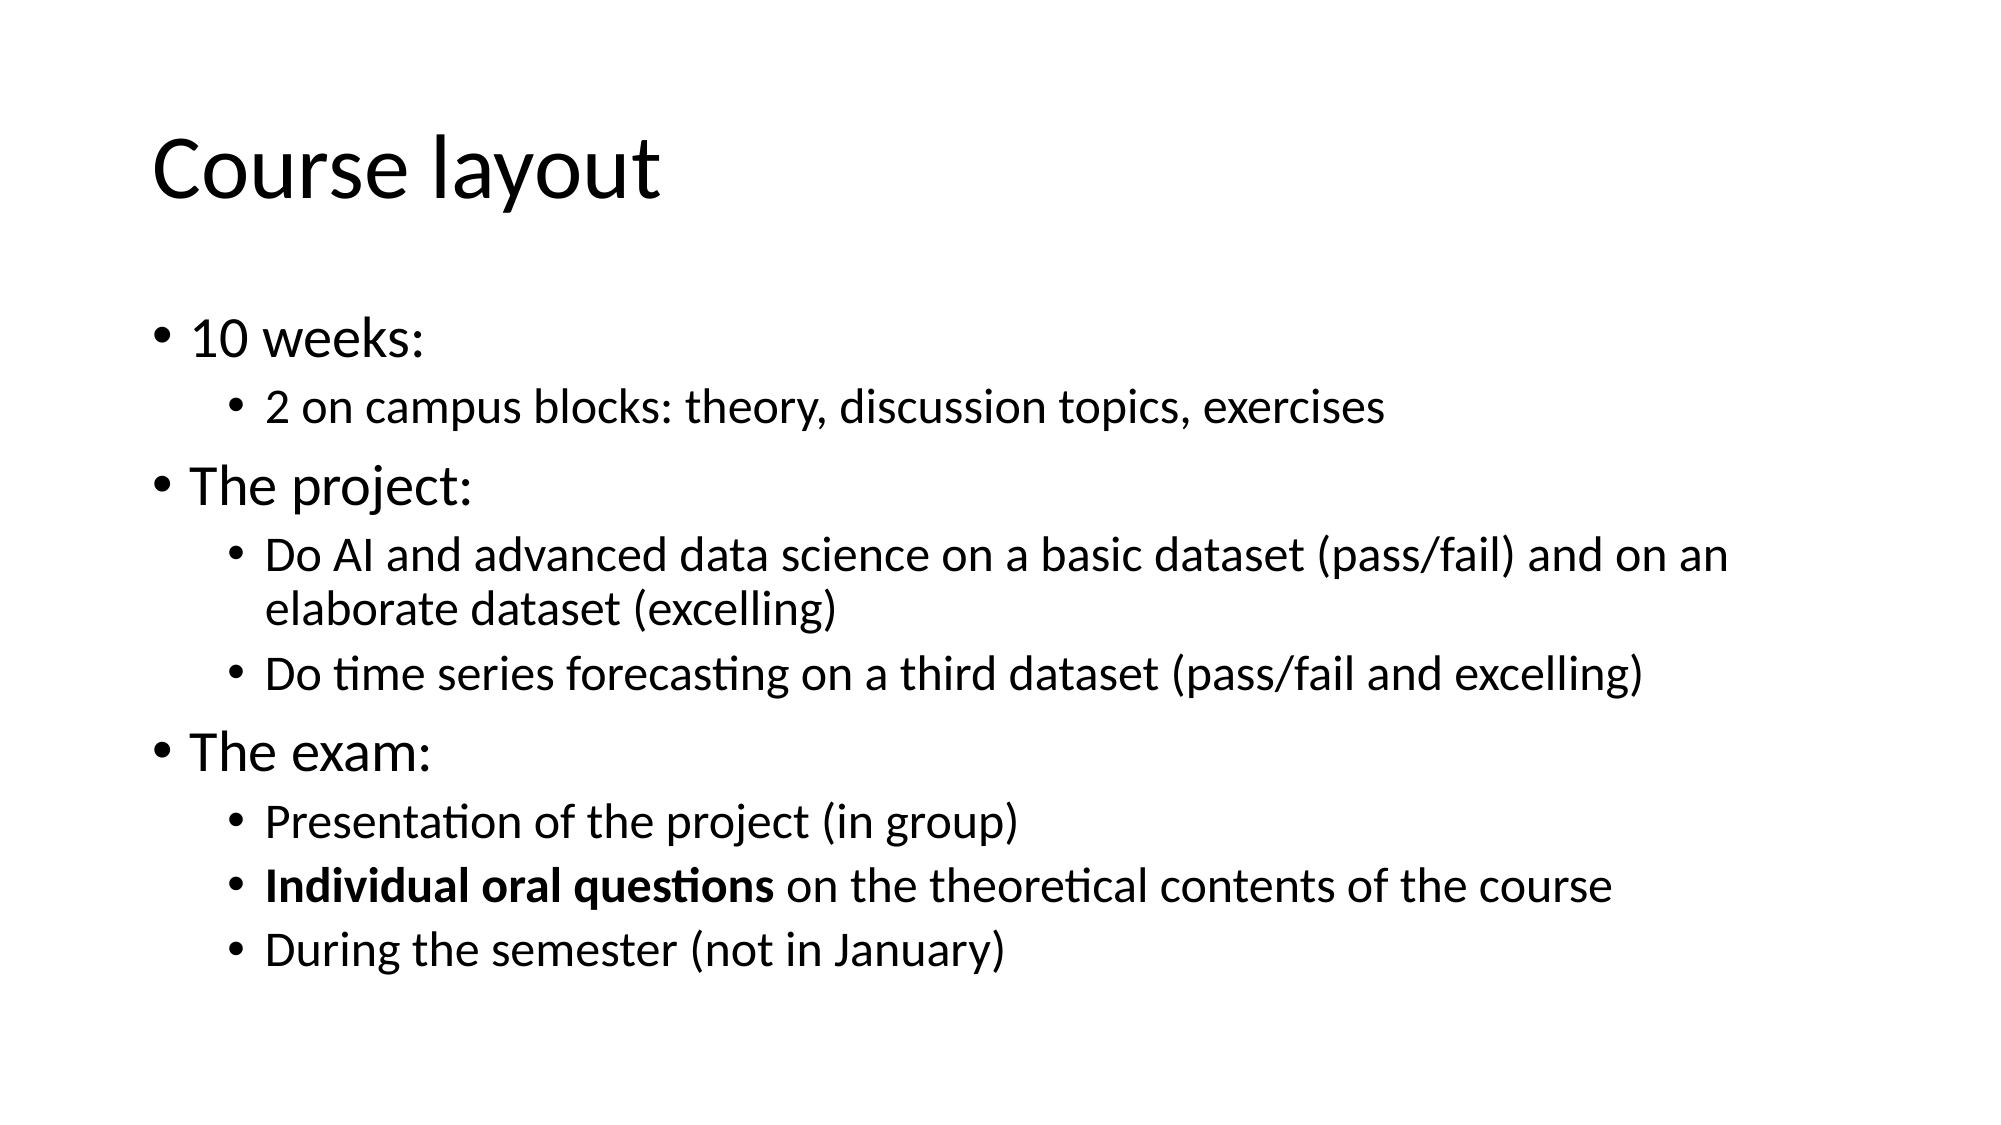

# Course layout
10 weeks:
2 on campus blocks: theory, discussion topics, exercises
The project:
Do AI and advanced data science on a basic dataset (pass/fail) and on an elaborate dataset (excelling)
Do time series forecasting on a third dataset (pass/fail and excelling)
The exam:
Presentation of the project (in group)
Individual oral questions on the theoretical contents of the course
During the semester (not in January)